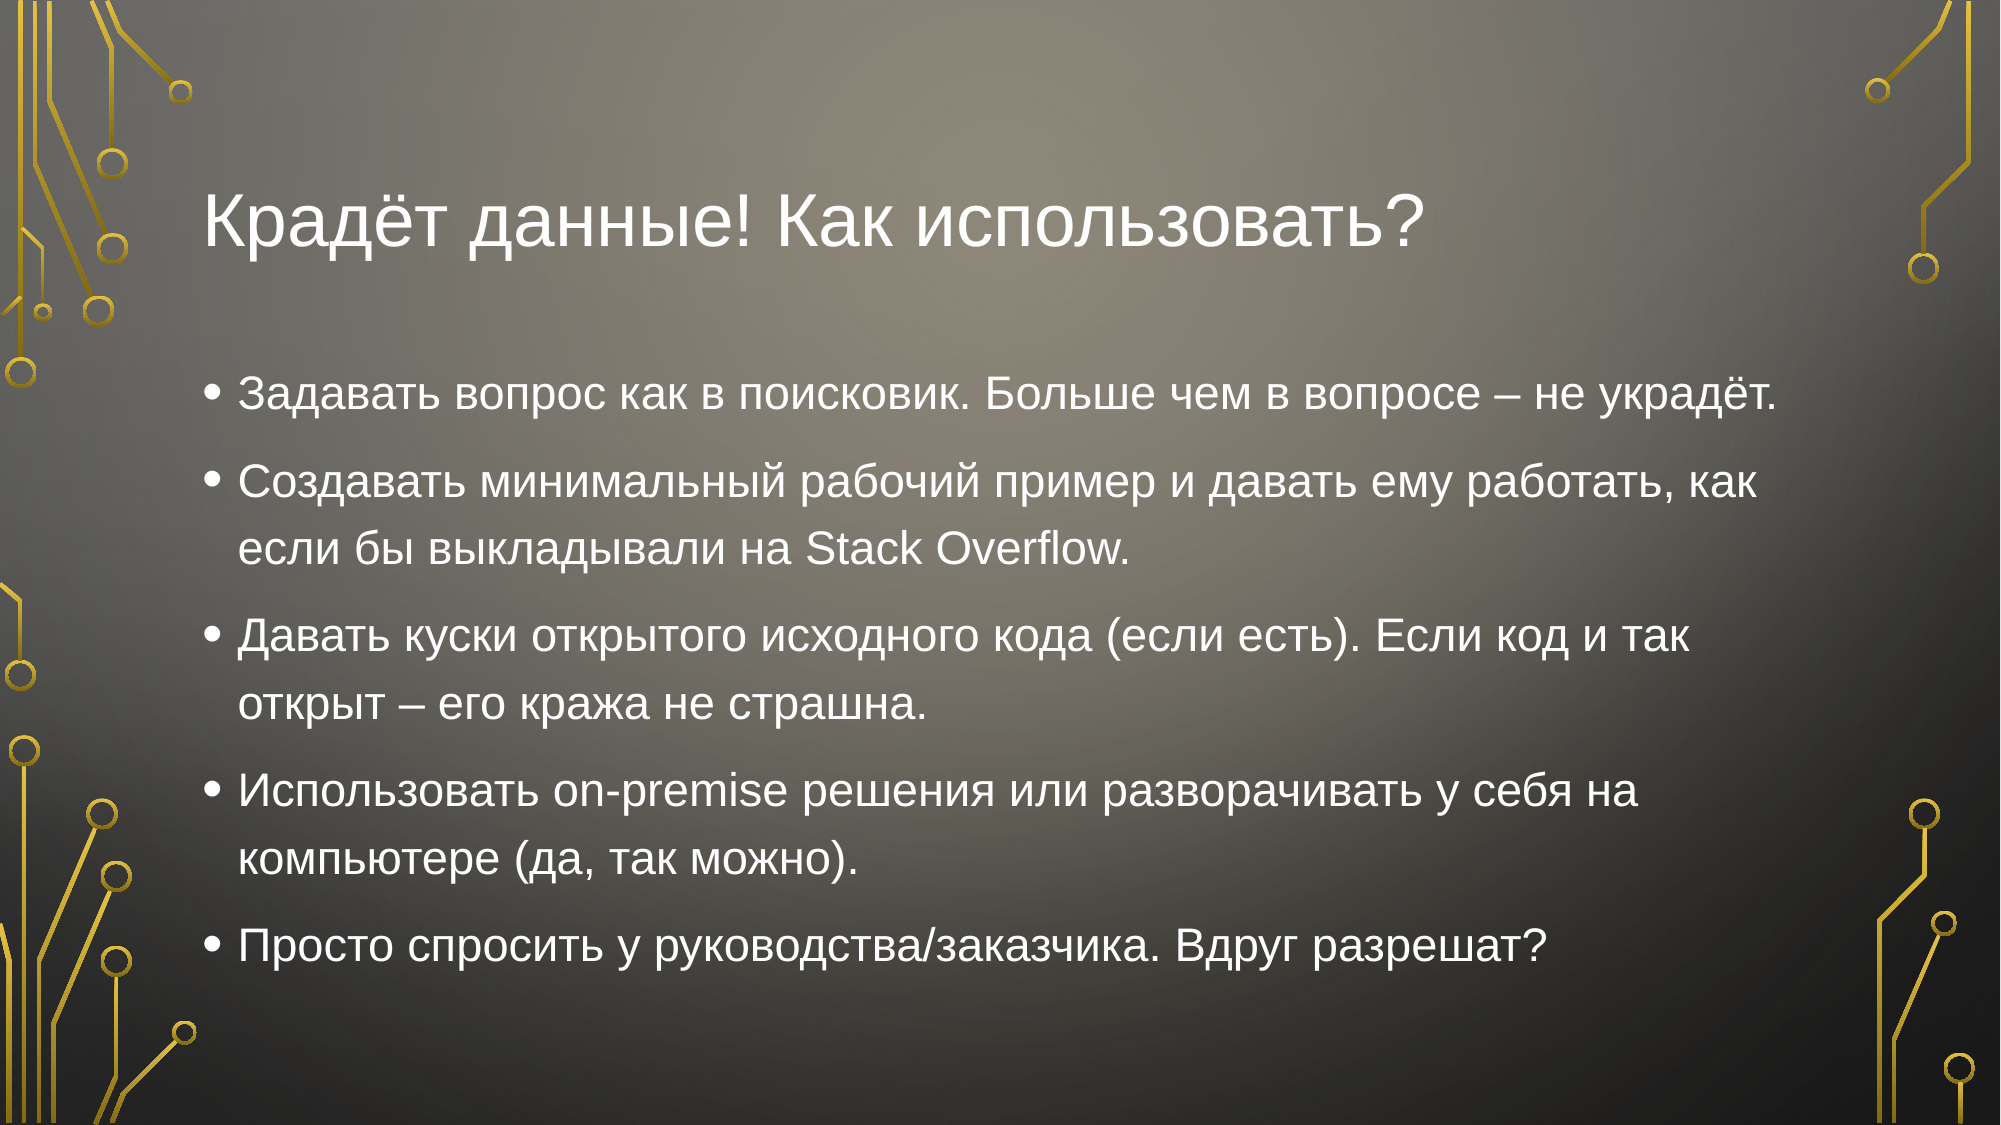

# Крадёт данные! Как использовать?
Задавать вопрос как в поисковик. Больше чем в вопросе – не украдёт.
Создавать минимальный рабочий пример и давать ему работать, как если бы выкладывали на Stack Overflow.
Давать куски открытого исходного кода (если есть). Если код и так открыт – его кража не страшна.
Использовать on-premise решения или разворачивать у себя на компьютере (да, так можно).
Просто спросить у руководства/заказчика. Вдруг разрешат?